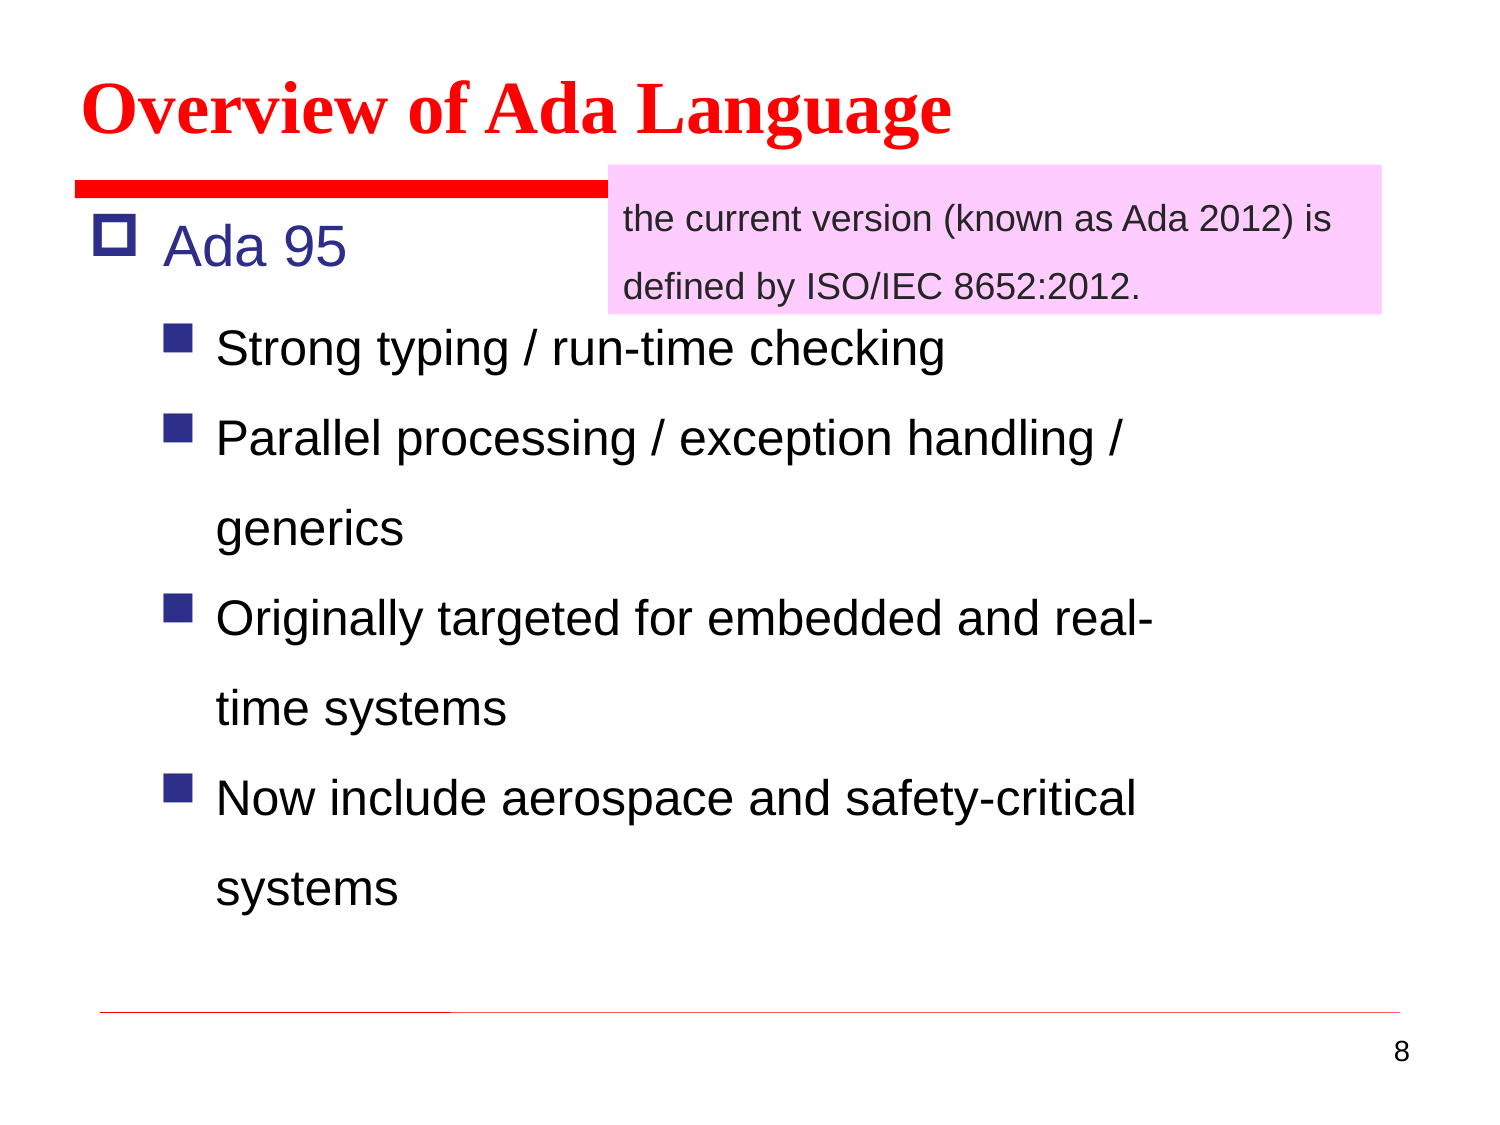

Overview of Ada Language
the current version (known as Ada 2012) is defined by ISO/IEC 8652:2012.
Ada 95
Strong typing / run-time checking
Parallel processing / exception handling / generics
Originally targeted for embedded and real-time systems
Now include aerospace and safety-critical systems
8